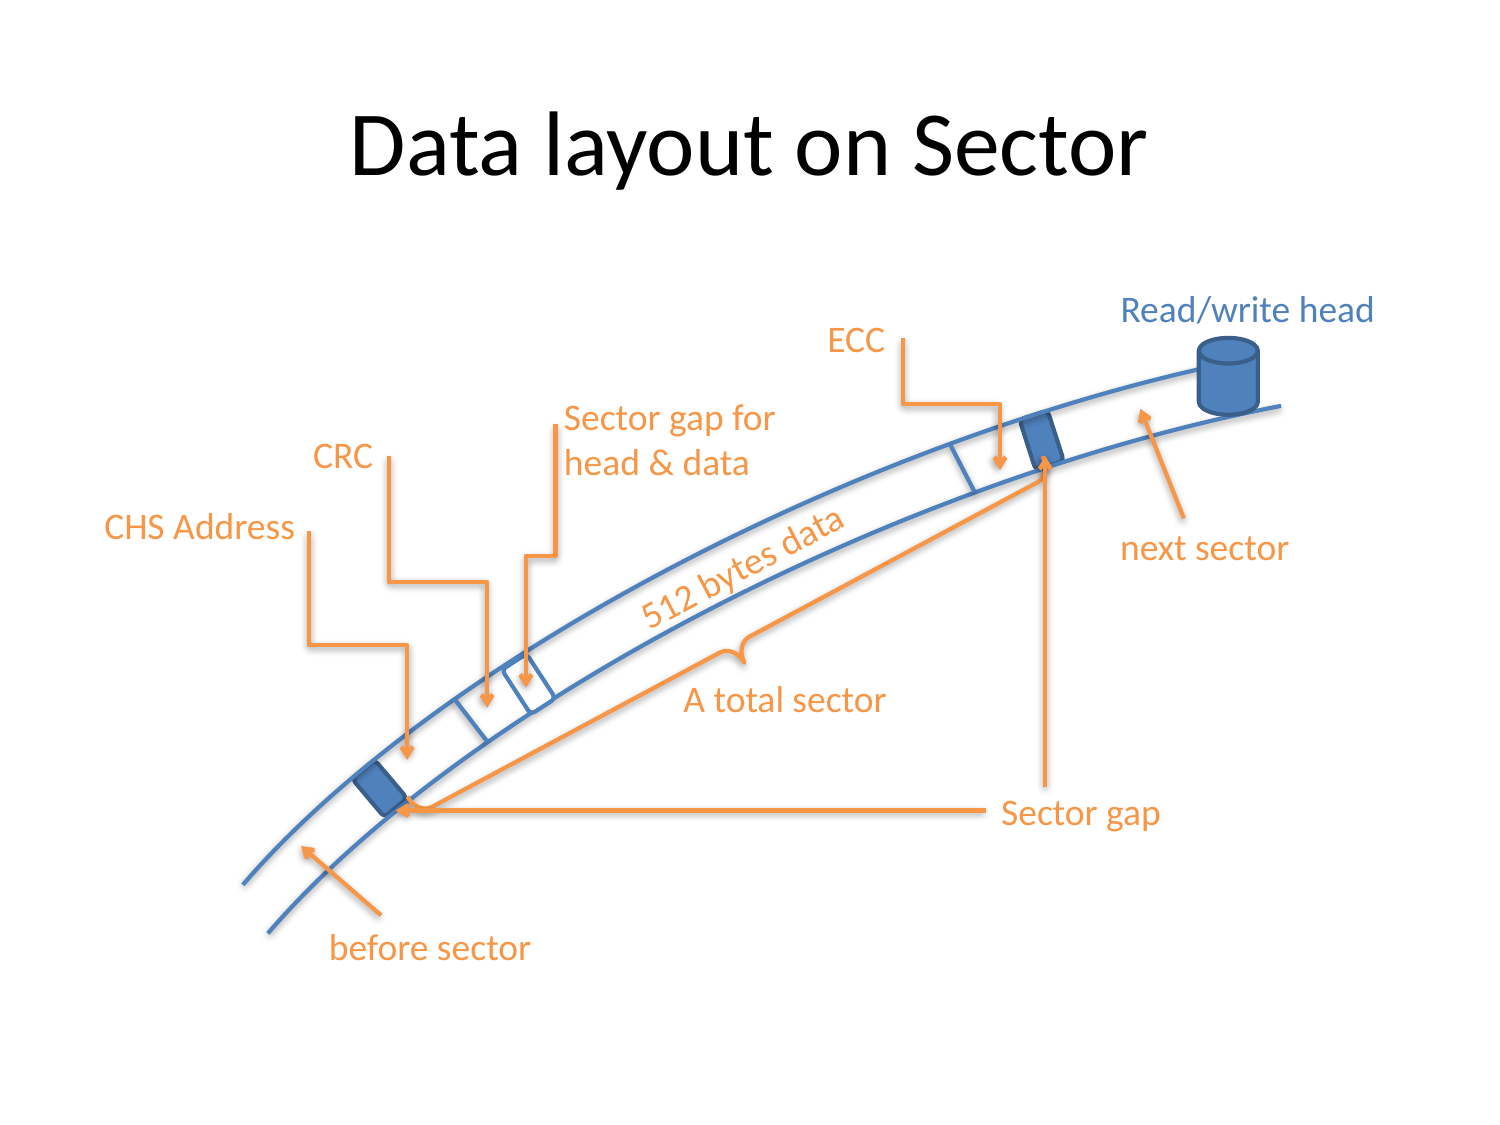

# Data layout on Sector

Read/write head

ECC

Sector gap for head & data

CRC

CHS Address
next sector

512 bytes data

A total sector

Sector gap
before sector